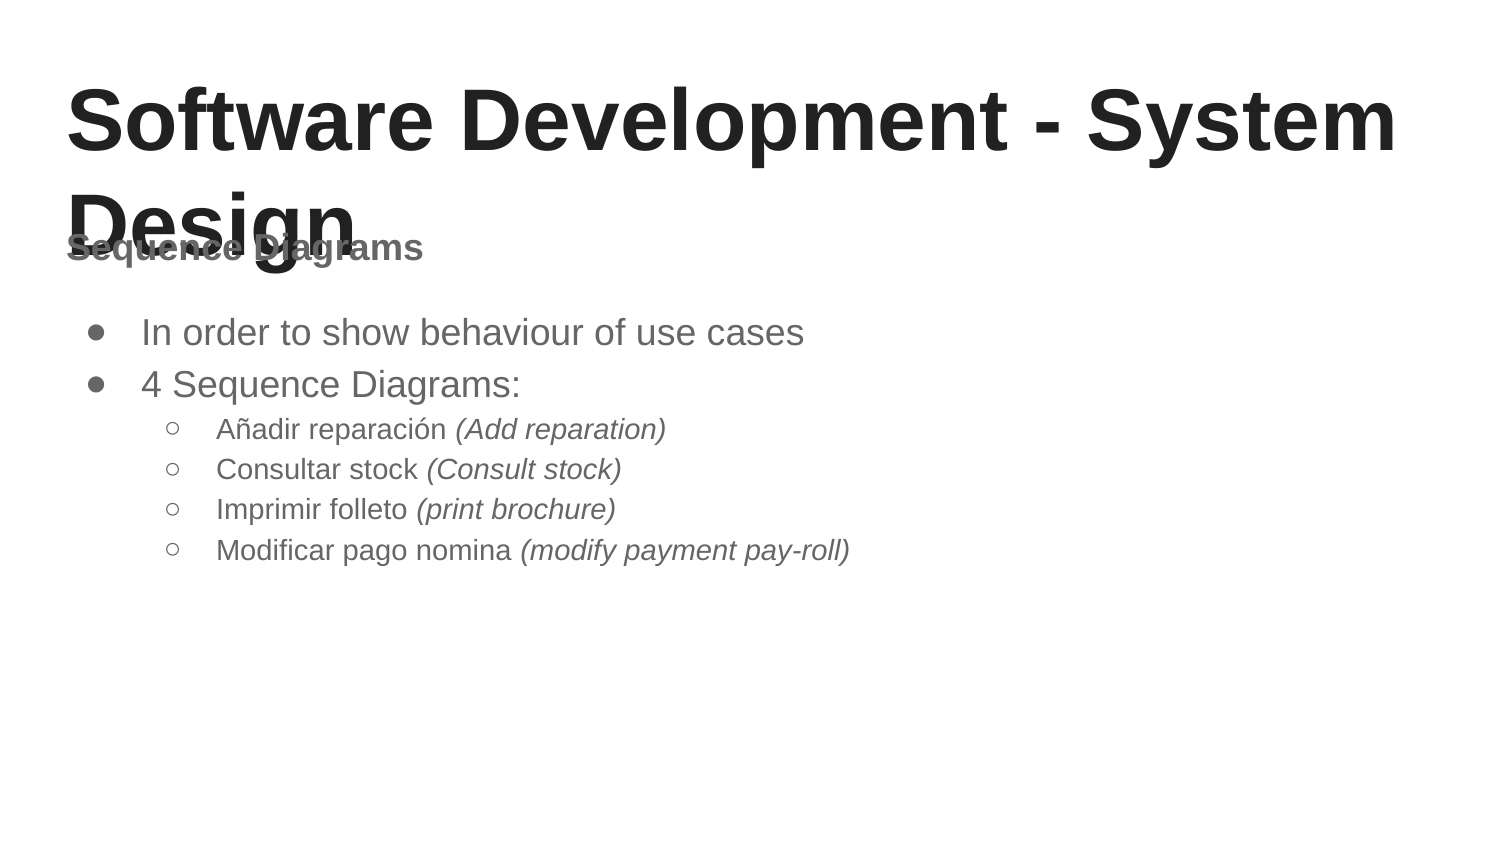

# Software Development - System Design
Sequence Diagrams
In order to show behaviour of use cases
4 Sequence Diagrams:
Añadir reparación (Add reparation)
Consultar stock (Consult stock)
Imprimir folleto (print brochure)
Modificar pago nomina (modify payment pay-roll)